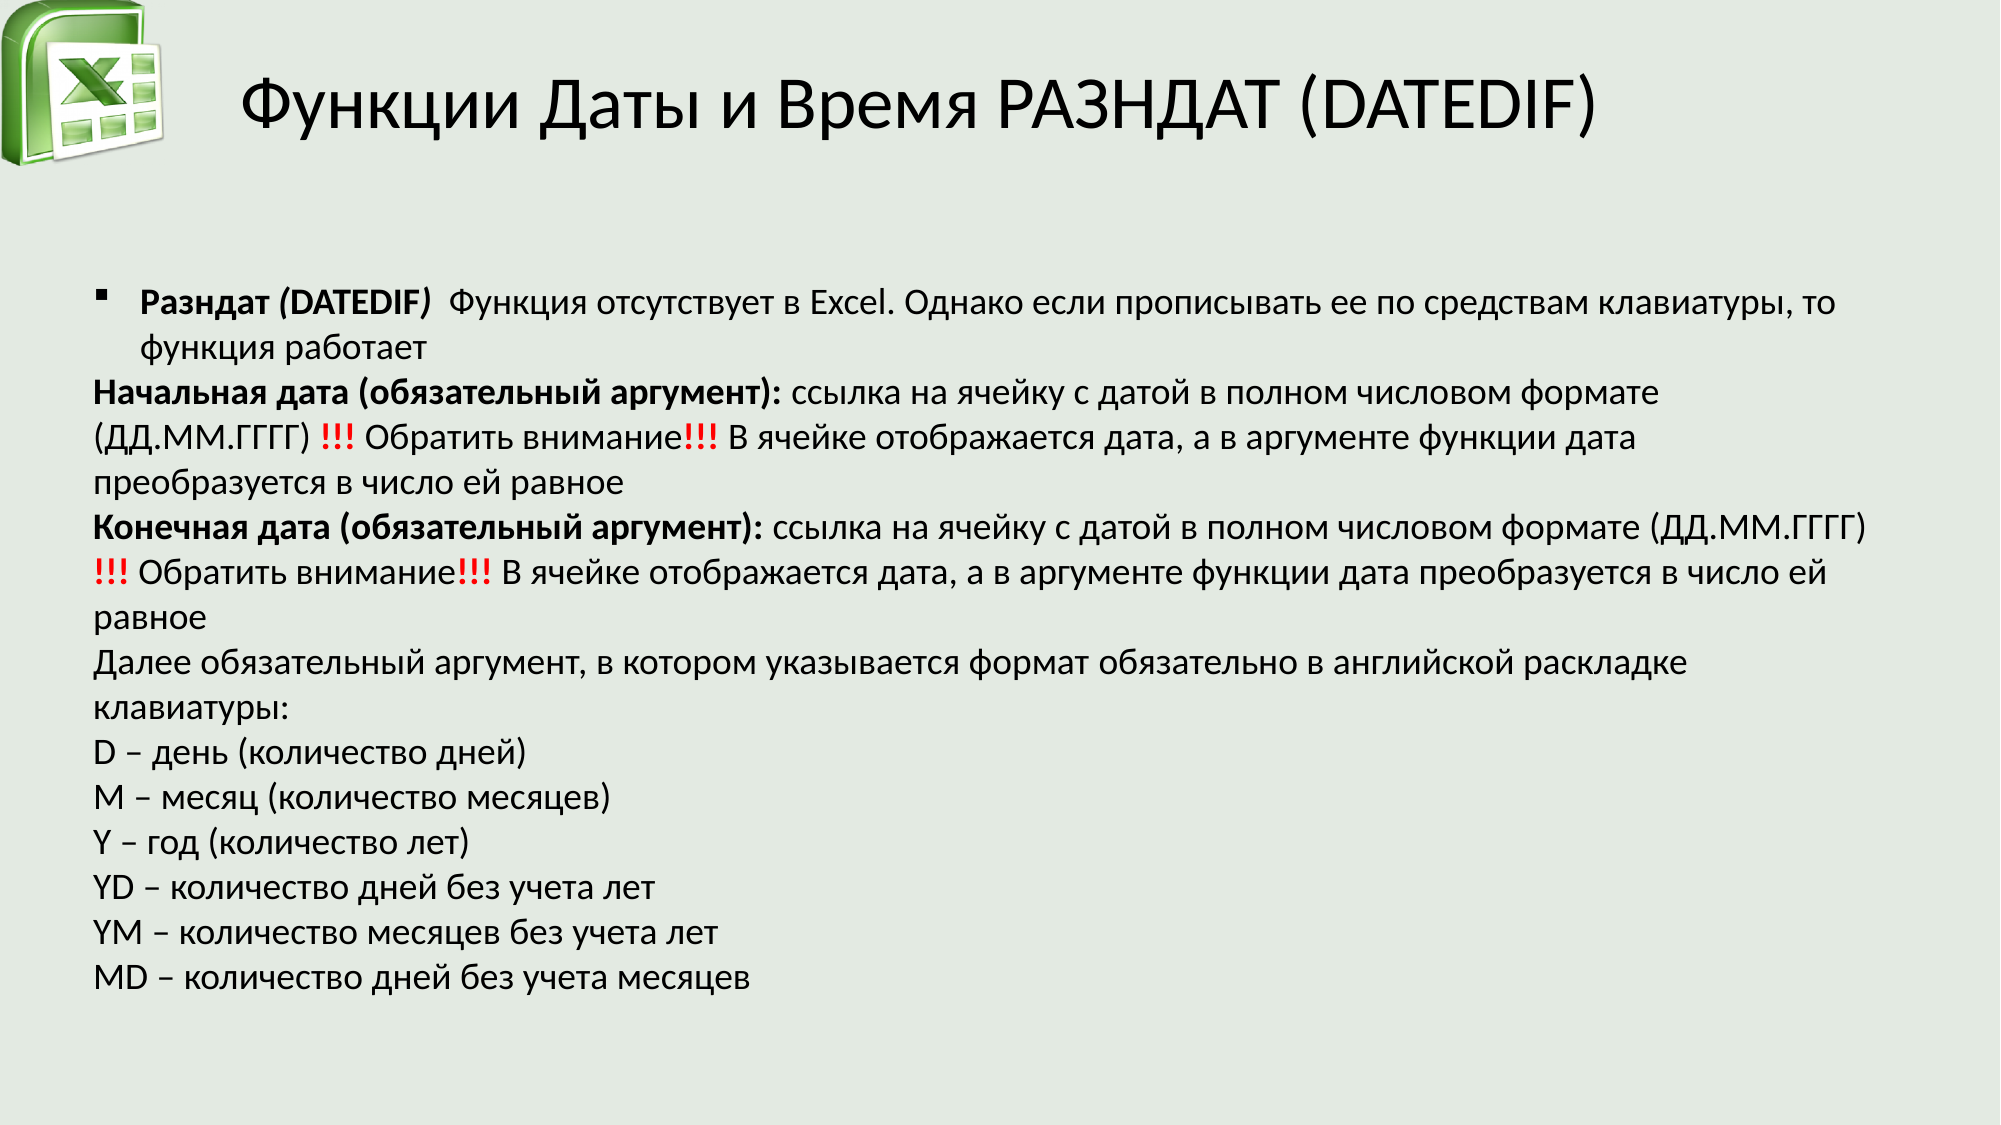

# Функции Даты и Время РАЗНДАТ (DATEDIF)
Разндат (DATEDIF)  Функция отсутствует в Excel. Однако если прописывать ее по средствам клавиатуры, то функция работает
Начальная дата (обязательный аргумент): ссылка на ячейку с датой в полном числовом формате (ДД.ММ.ГГГГ) !!! Обратить внимание!!! В ячейке отображается дата, а в аргументе функции дата преобразуется в число ей равное
Конечная дата (обязательный аргумент): ссылка на ячейку с датой в полном числовом формате (ДД.ММ.ГГГГ) !!! Обратить внимание!!! В ячейке отображается дата, а в аргументе функции дата преобразуется в число ей равное
Далее обязательный аргумент, в котором указывается формат обязательно в английской раскладке клавиатуры:
D – день (количество дней)
M – месяц (количество месяцев)
Y – год (количество лет)
YD – количество дней без учета лет
YM – количество месяцев без учета лет
MD – количество дней без учета месяцев